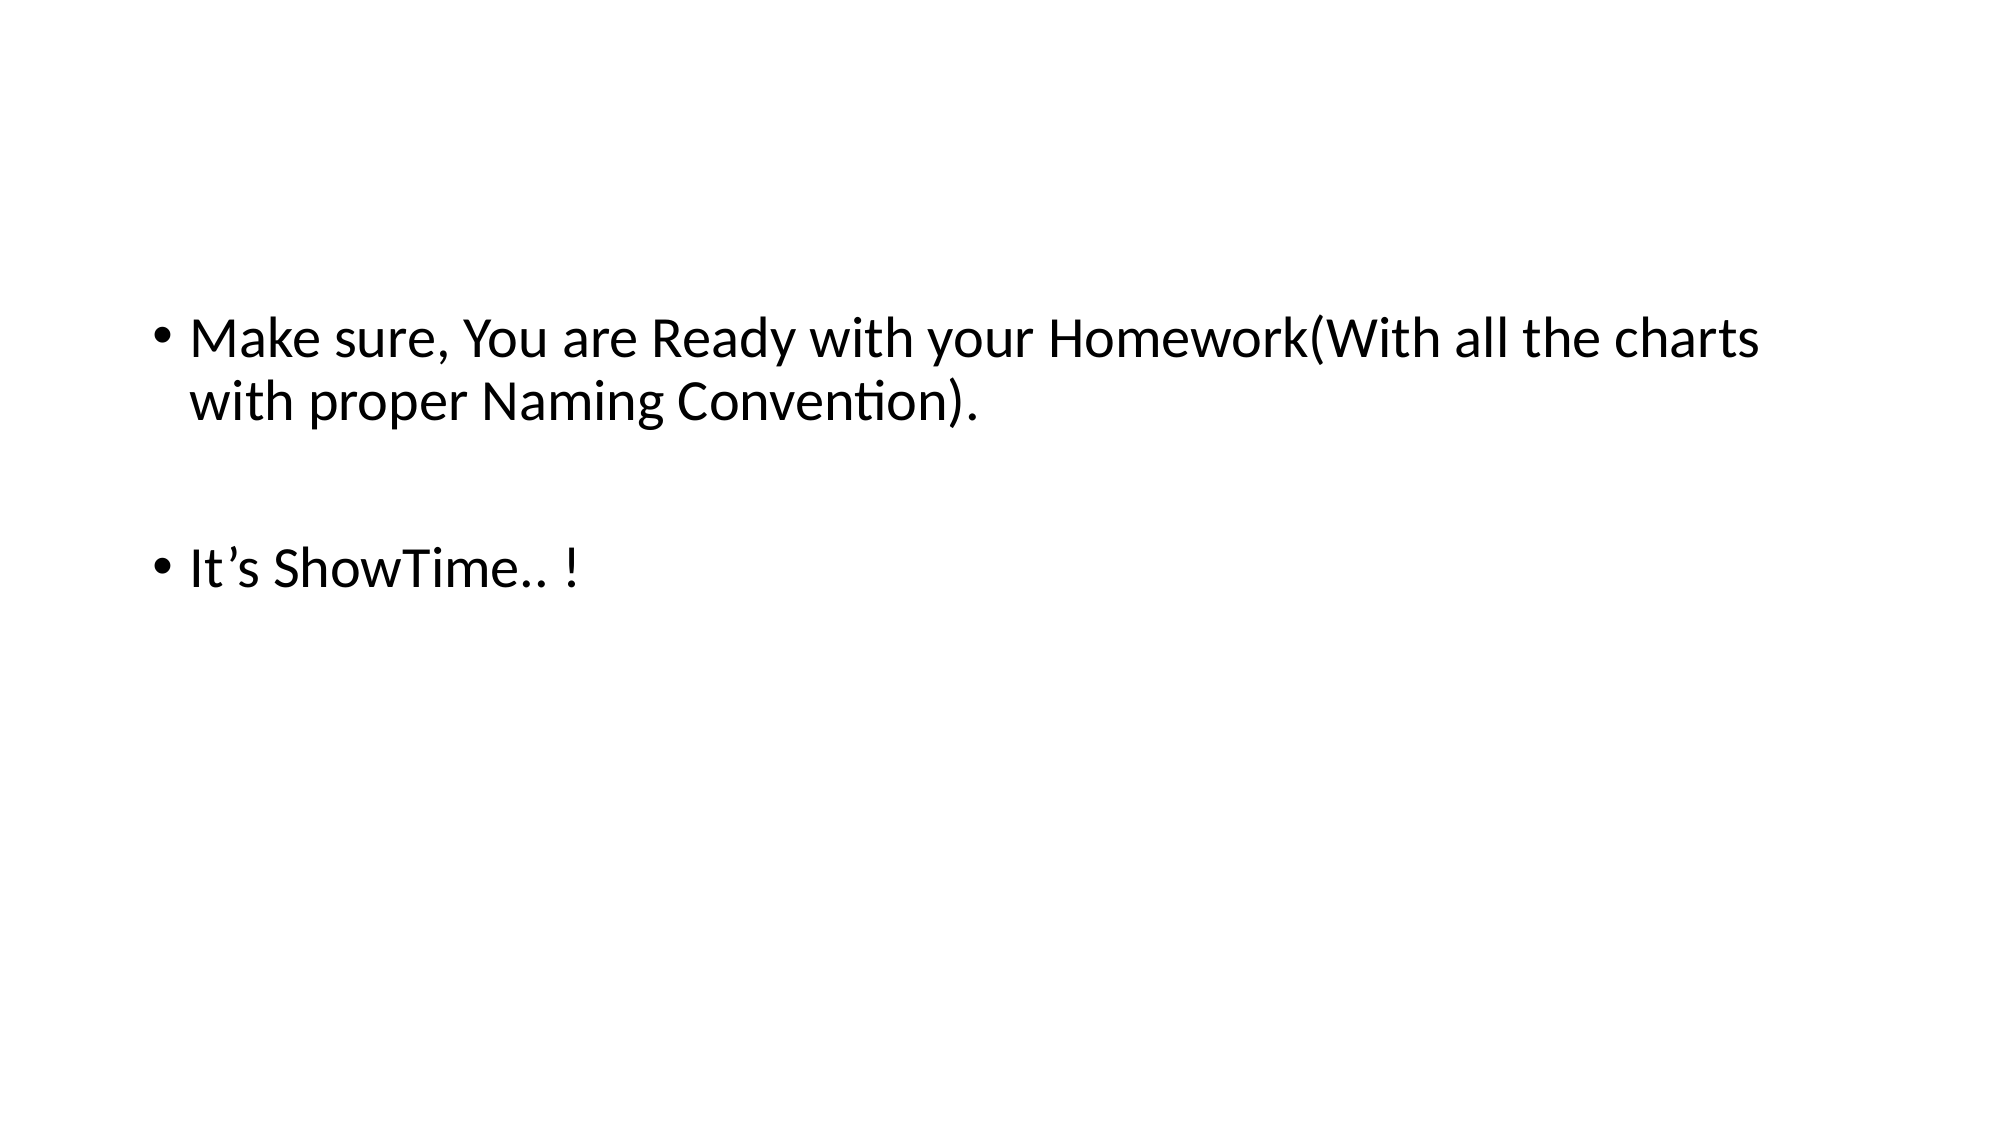

#
Make sure, You are Ready with your Homework(With all the charts with proper Naming Convention).

It’s ShowTime.. !